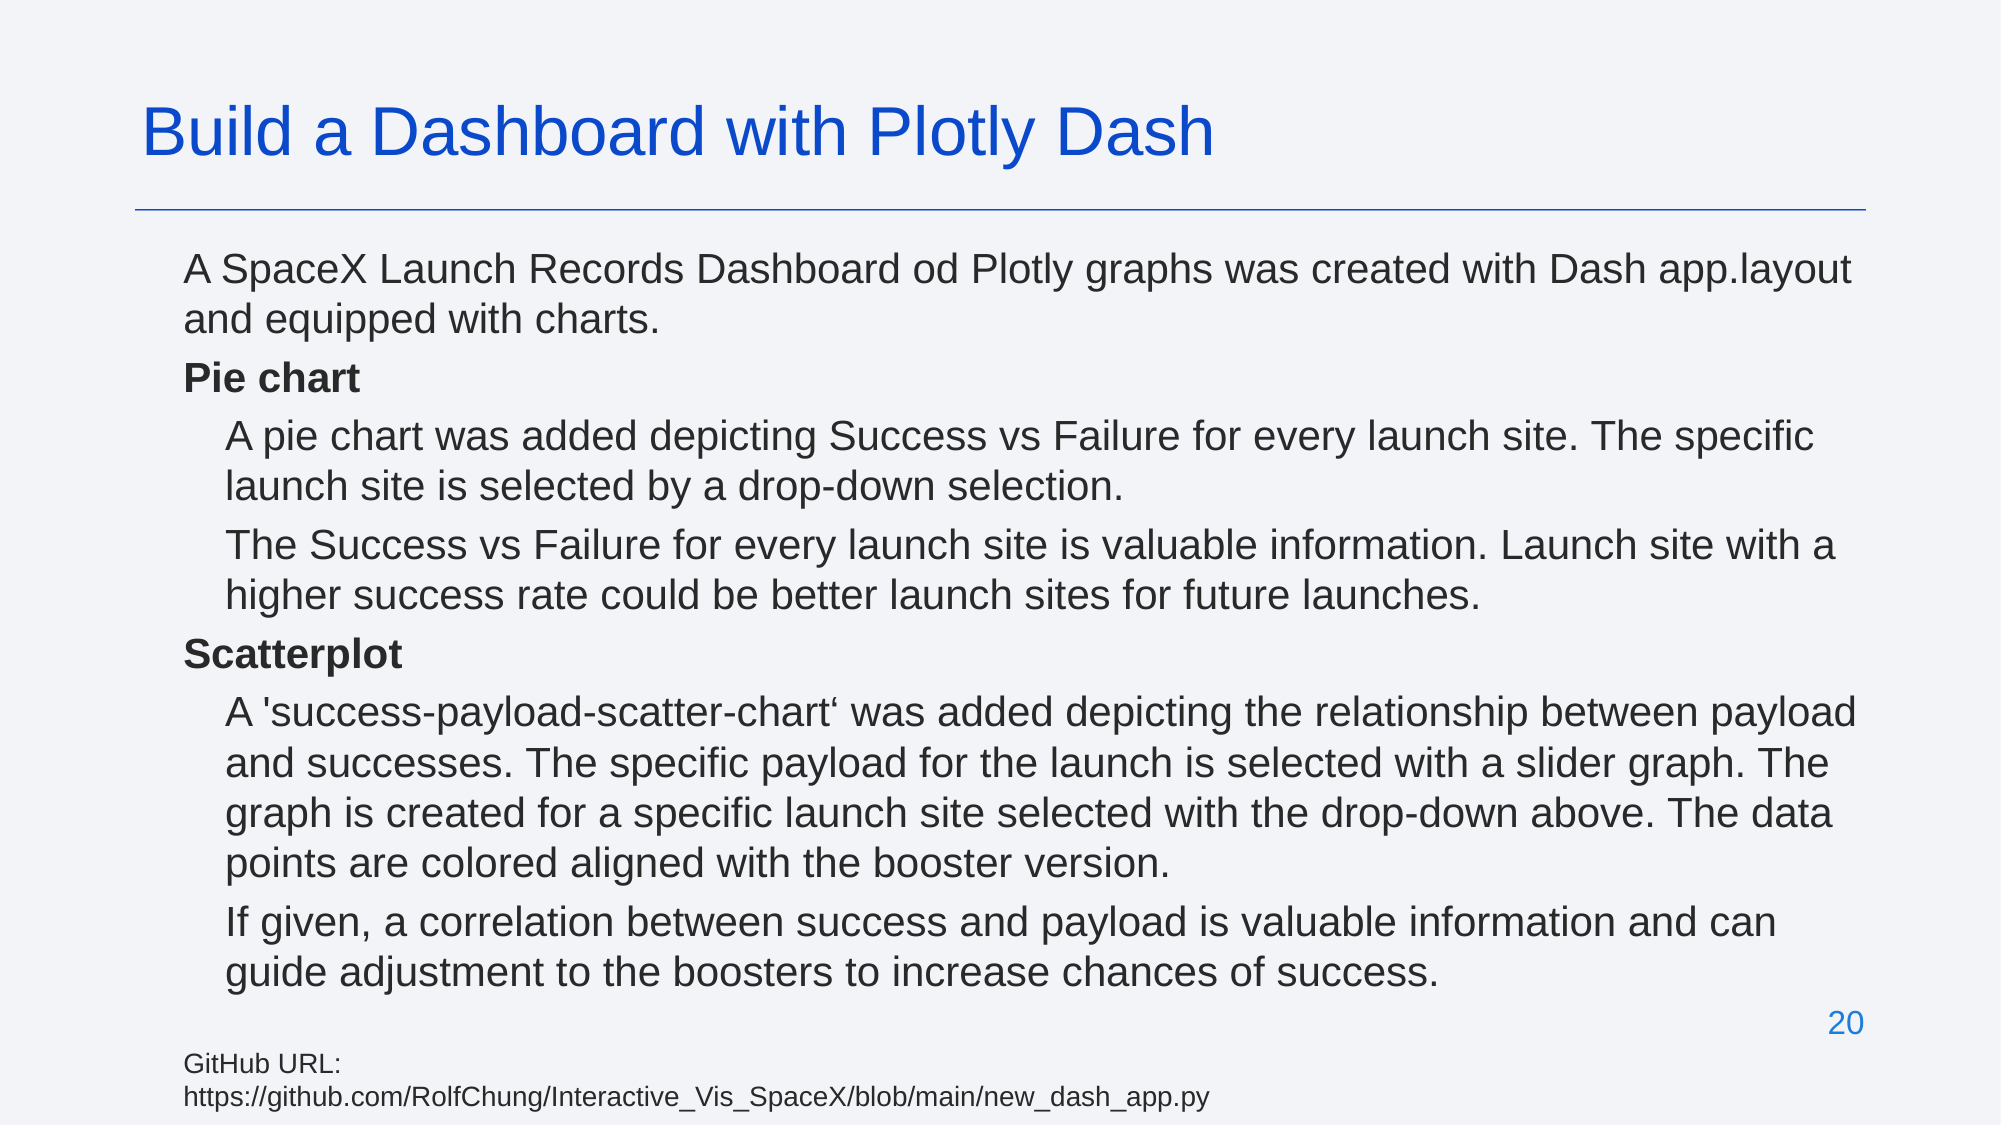

Build a Dashboard with Plotly Dash
# A SpaceX Launch Records Dashboard od Plotly graphs was created with Dash app.layout and equipped with charts.
Pie chart
A pie chart was added depicting Success vs Failure for every launch site. The specific launch site is selected by a drop-down selection.
The Success vs Failure for every launch site is valuable information. Launch site with a higher success rate could be better launch sites for future launches.
Scatterplot
A 'success-payload-scatter-chart‘ was added depicting the relationship between payload and successes. The specific payload for the launch is selected with a slider graph. The graph is created for a specific launch site selected with the drop-down above. The data points are colored aligned with the booster version.
If given, a correlation between success and payload is valuable information and can guide adjustment to the boosters to increase chances of success.

GitHub URL:
https://github.com/RolfChung/Interactive_Vis_SpaceX/blob/main/new_dash_app.py
20